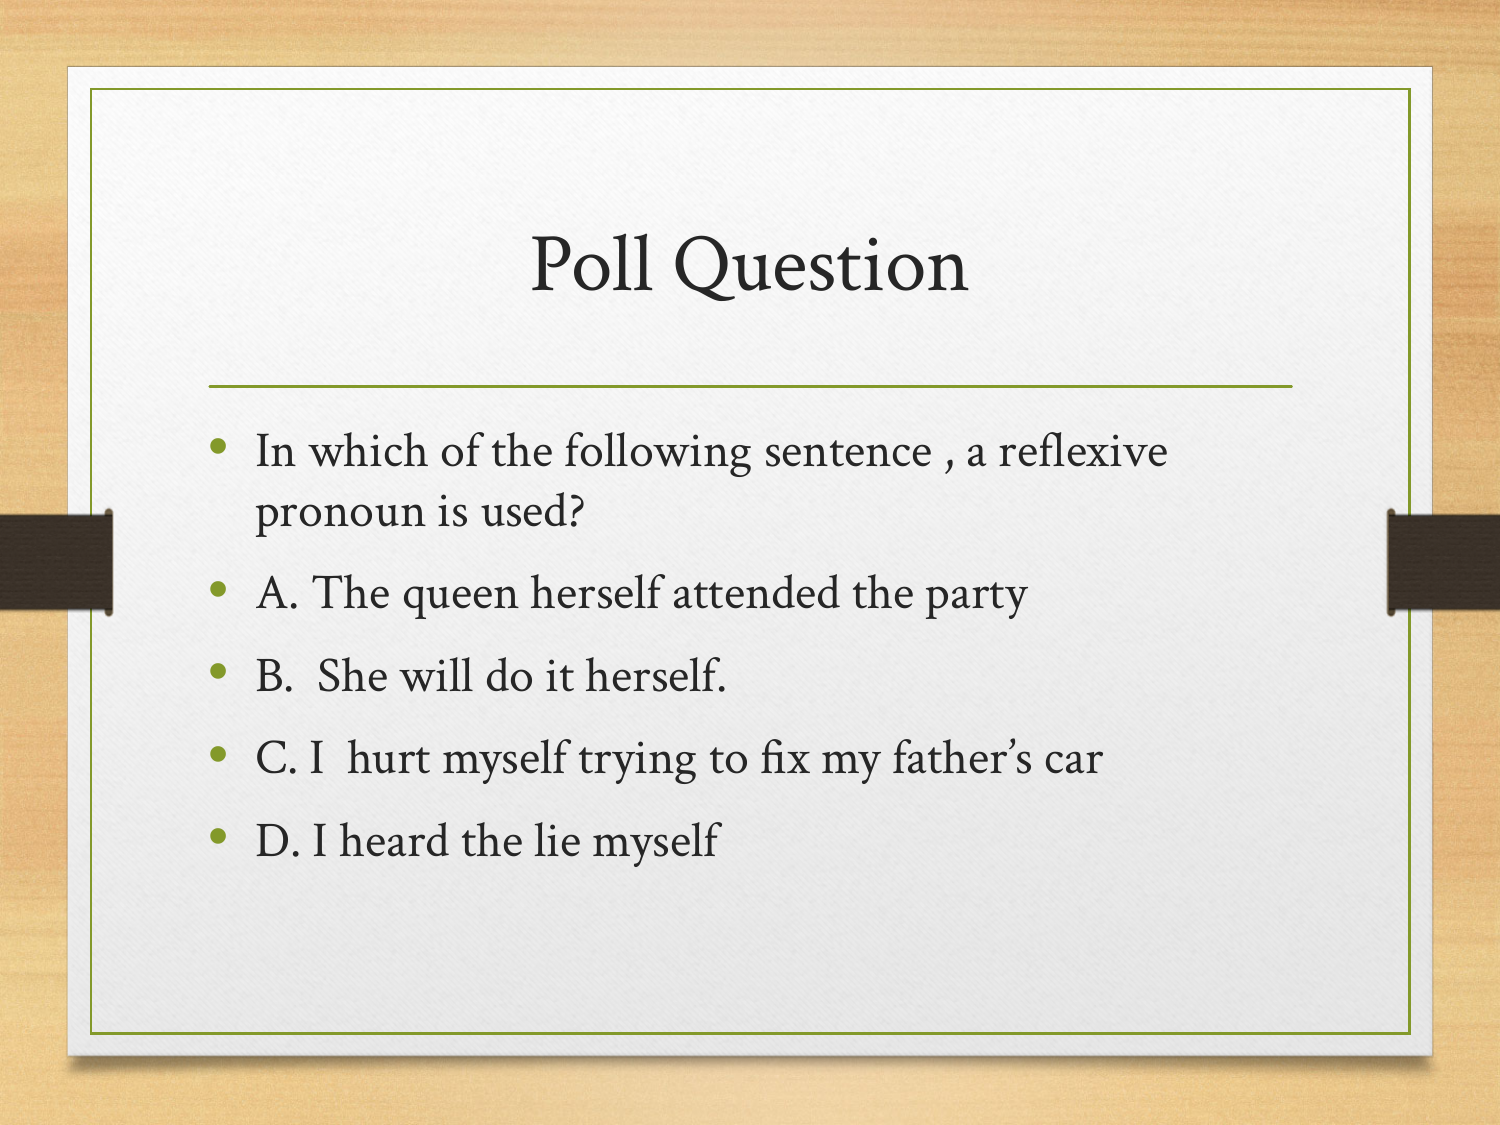

# Poll Question
In which of the following sentence , a reflexive pronoun is used?
A. The queen herself attended the party
B.  She will do it herself.
C. I  hurt myself trying to fix my father’s car
D. I heard the lie myself